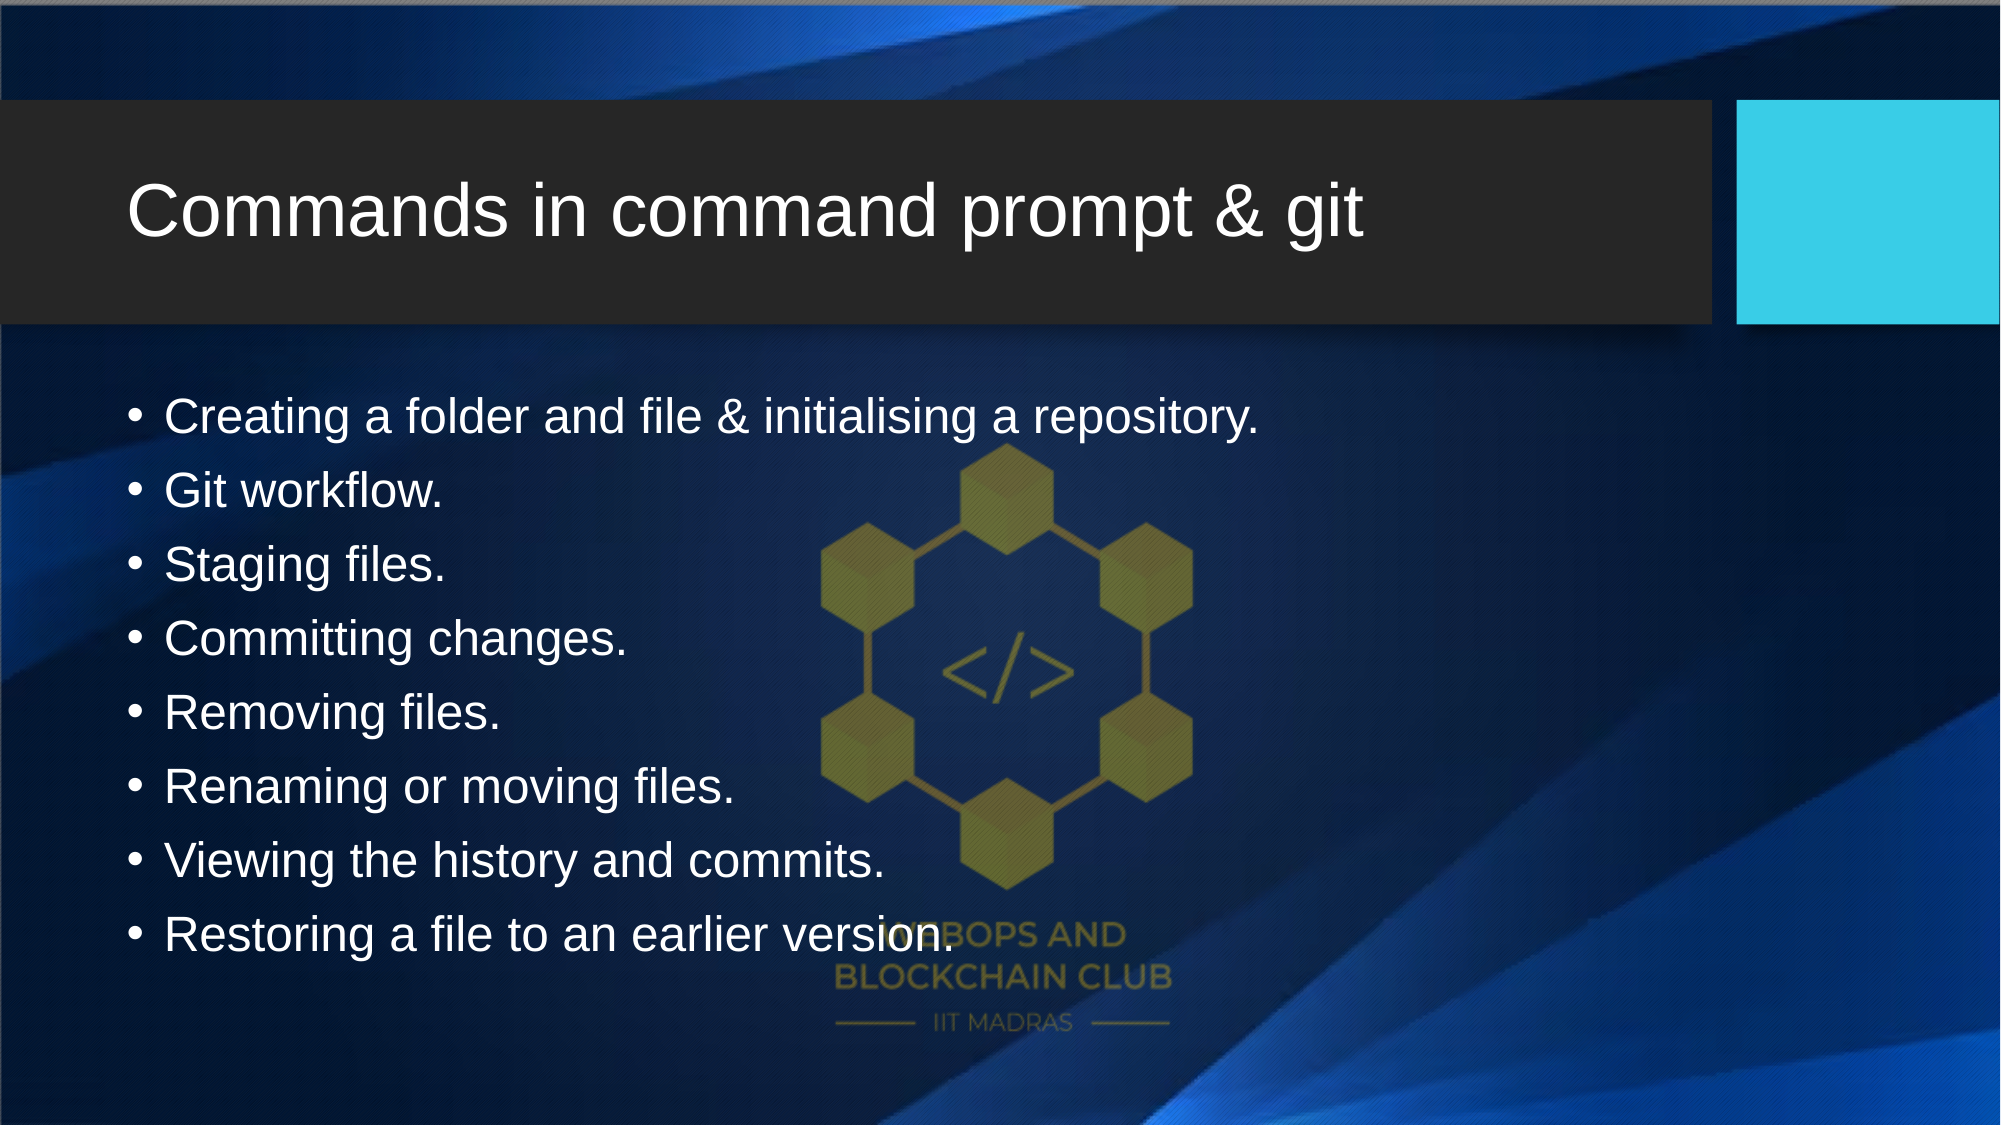

# Commands in command prompt & git
Creating a folder and file & initialising a repository.
Git workflow.
Staging files.
Committing changes.
Removing files.
Renaming or moving files.
Viewing the history and commits.
Restoring a file to an earlier version.